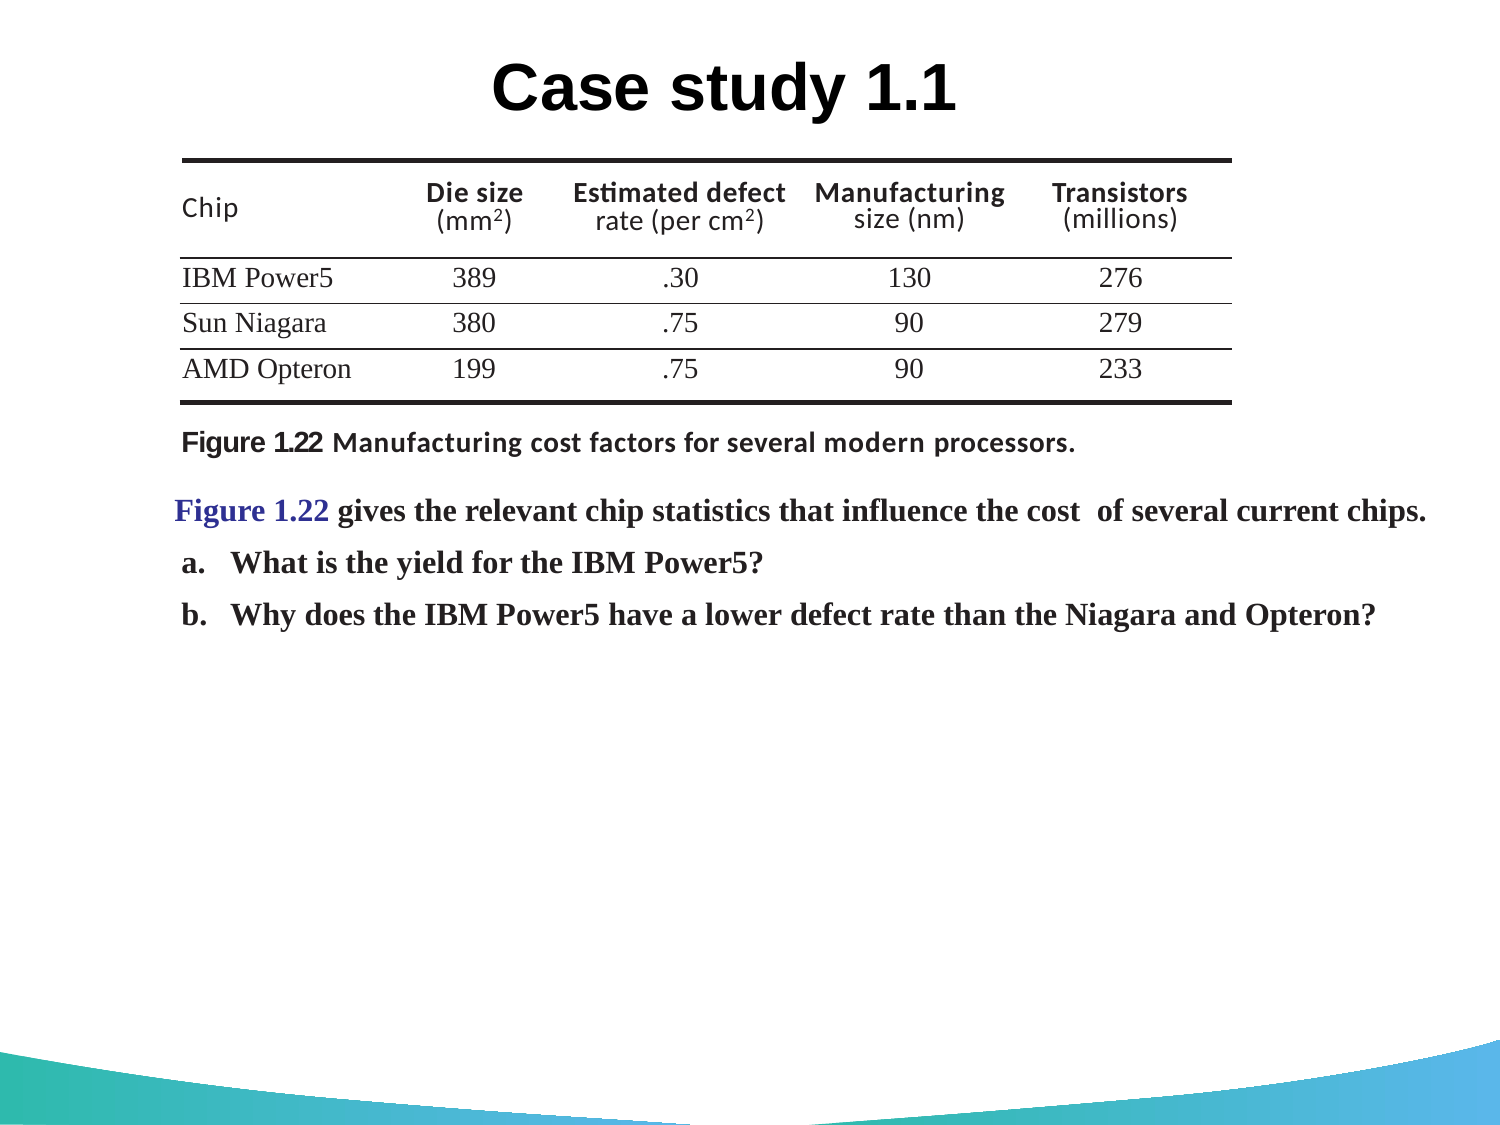

# Case study 1.1

Estimated defect
Manufacturing
Transistors
Die size
| Chip | (mm2) | rate (per cm2) | size (nm) | (millions) |
| --- | --- | --- | --- | --- |
| IBM Power5 | 389 | .30 | 130 | 276 |
| Sun Niagara | 380 | .75 | 90 | 279 |
| AMD Opteron | 199 | .75 | 90 | 233 |
Figure 1.22 Manufacturing cost factors for several modern processors.

         Figure 1.22 gives the relevant chip statistics that influence the cost  of several current chips.
What is the yield for the IBM Power5?
Why does the IBM Power5 have a lower defect rate than the Niagara and Opteron?